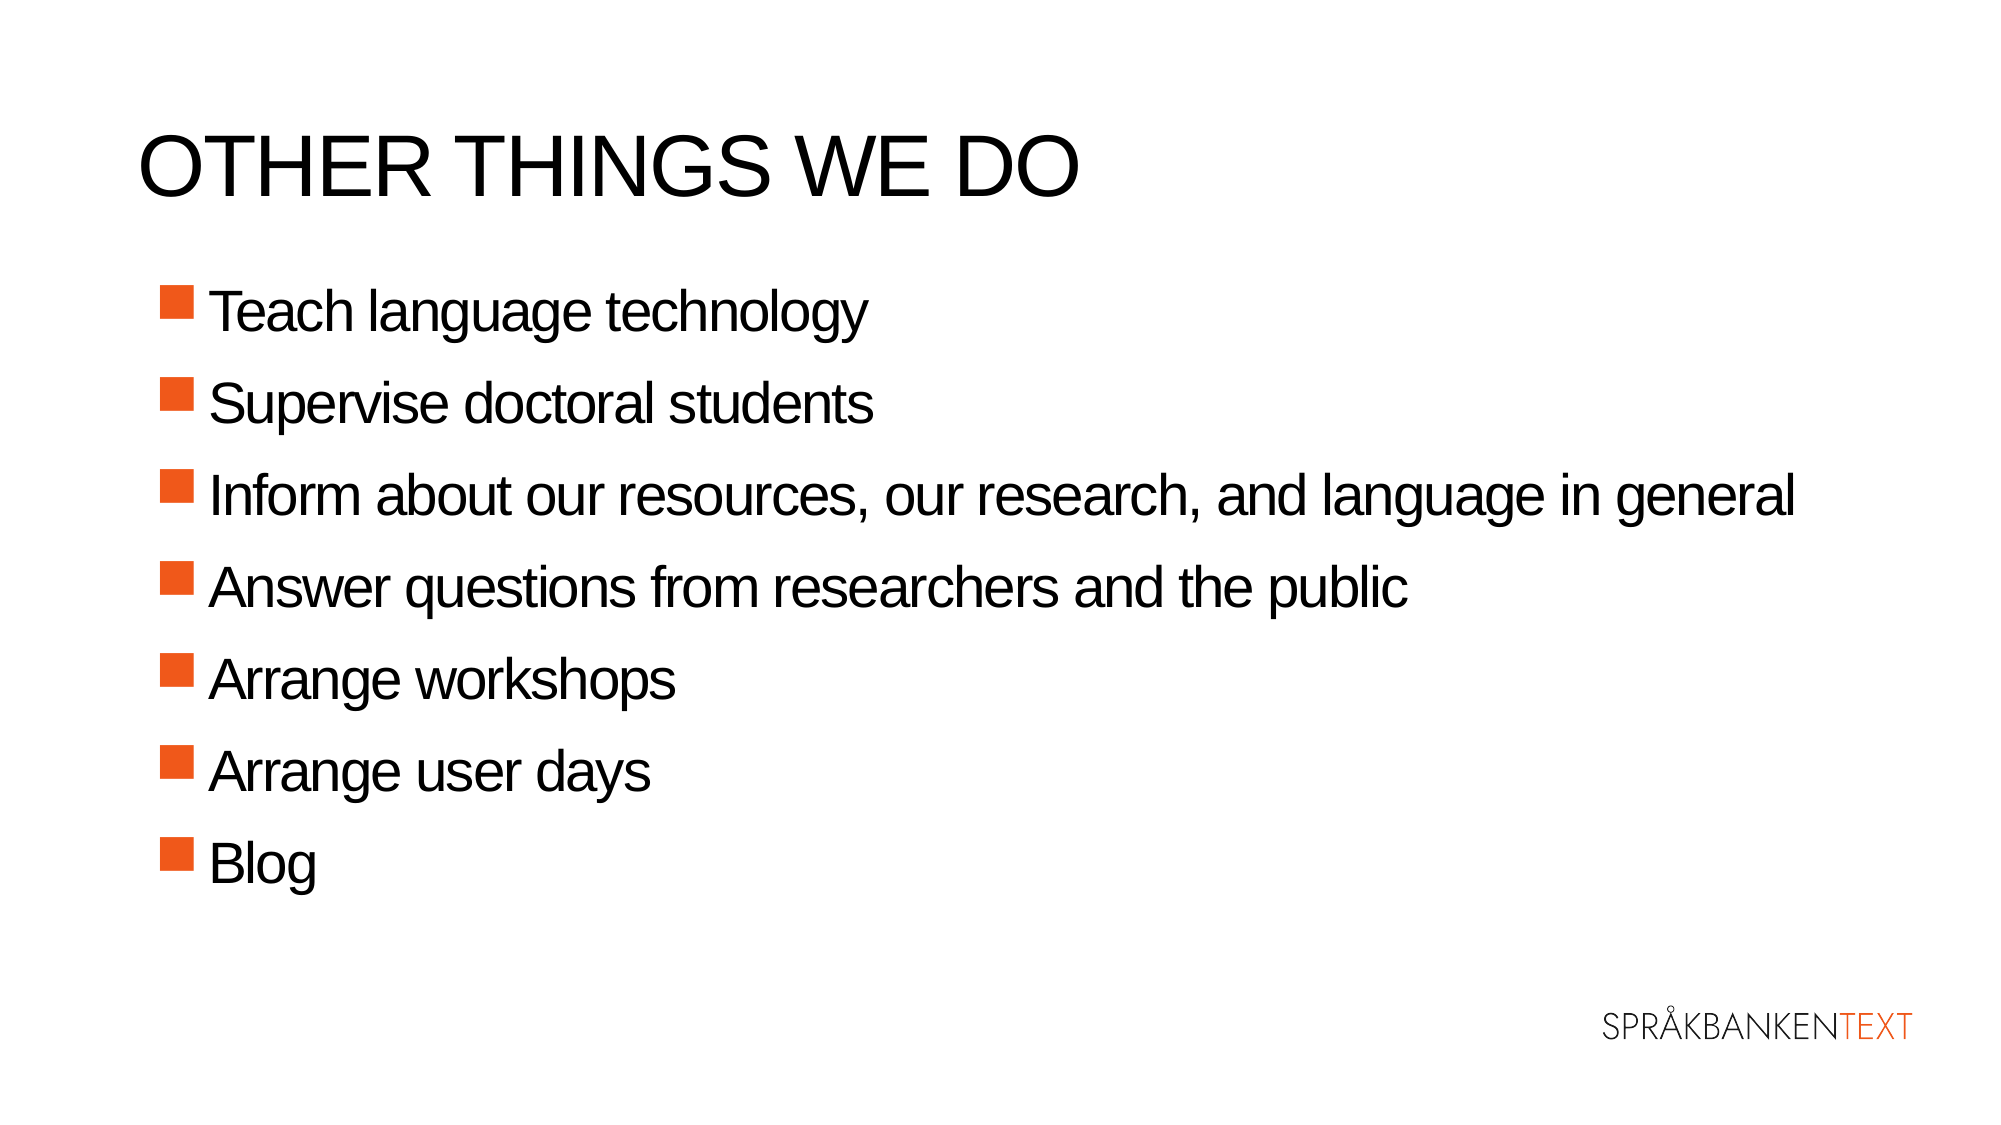

Other things we do
Teach language technology
Supervise doctoral students
Inform about our resources, our research, and language in general
Answer questions from researchers and the public
Arrange workshops
Arrange user days
Blog